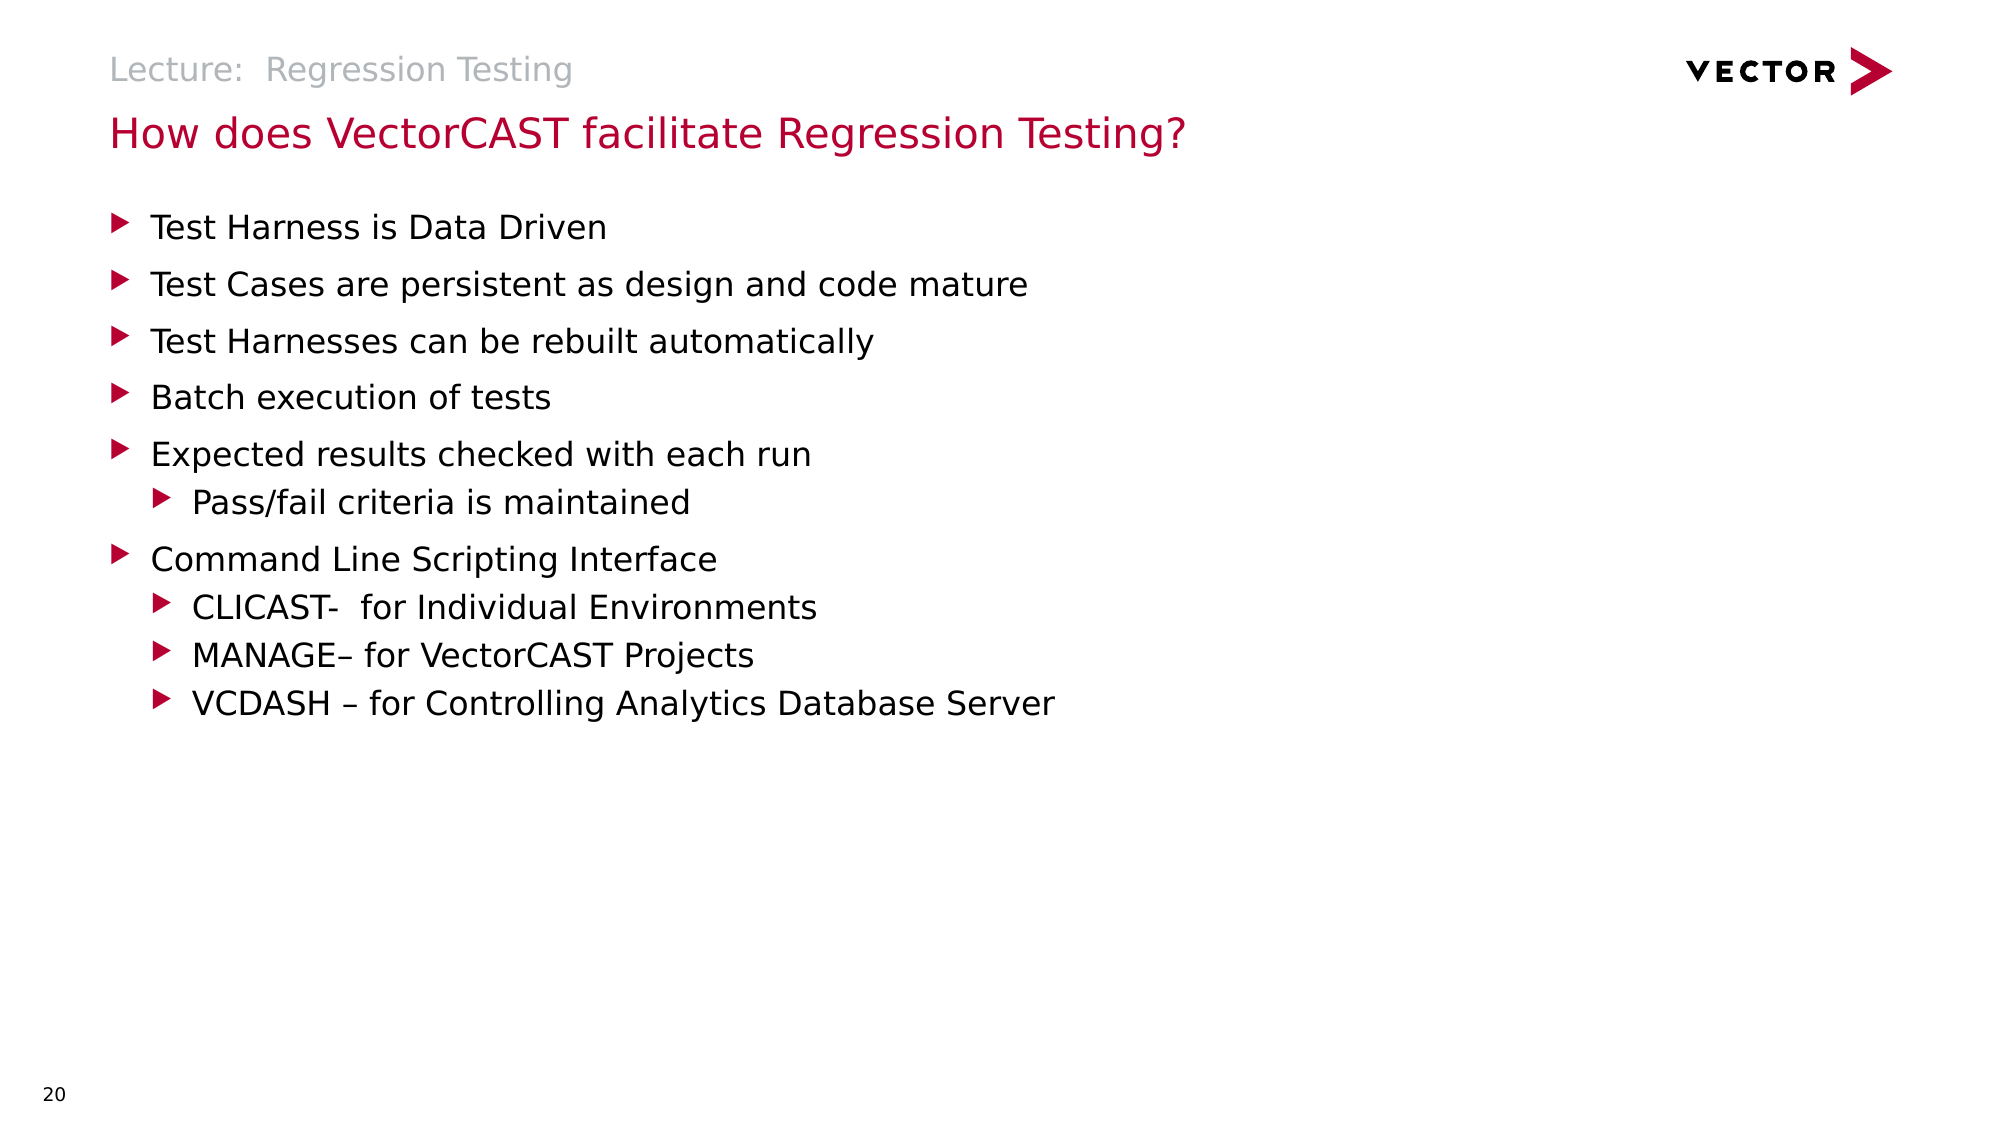

# Lecture:  Regression Testing
How does VectorCAST facilitate Regression Testing?
Test Harness is Data Driven
Test Cases are persistent as design and code mature
Test Harnesses can be rebuilt automatically
Batch execution of tests
Expected results checked with each run
Pass/fail criteria is maintained
Command Line Scripting Interface
CLICAST-  for Individual Environments
MANAGE– for VectorCAST Projects
VCDASH – for Controlling Analytics Database Server